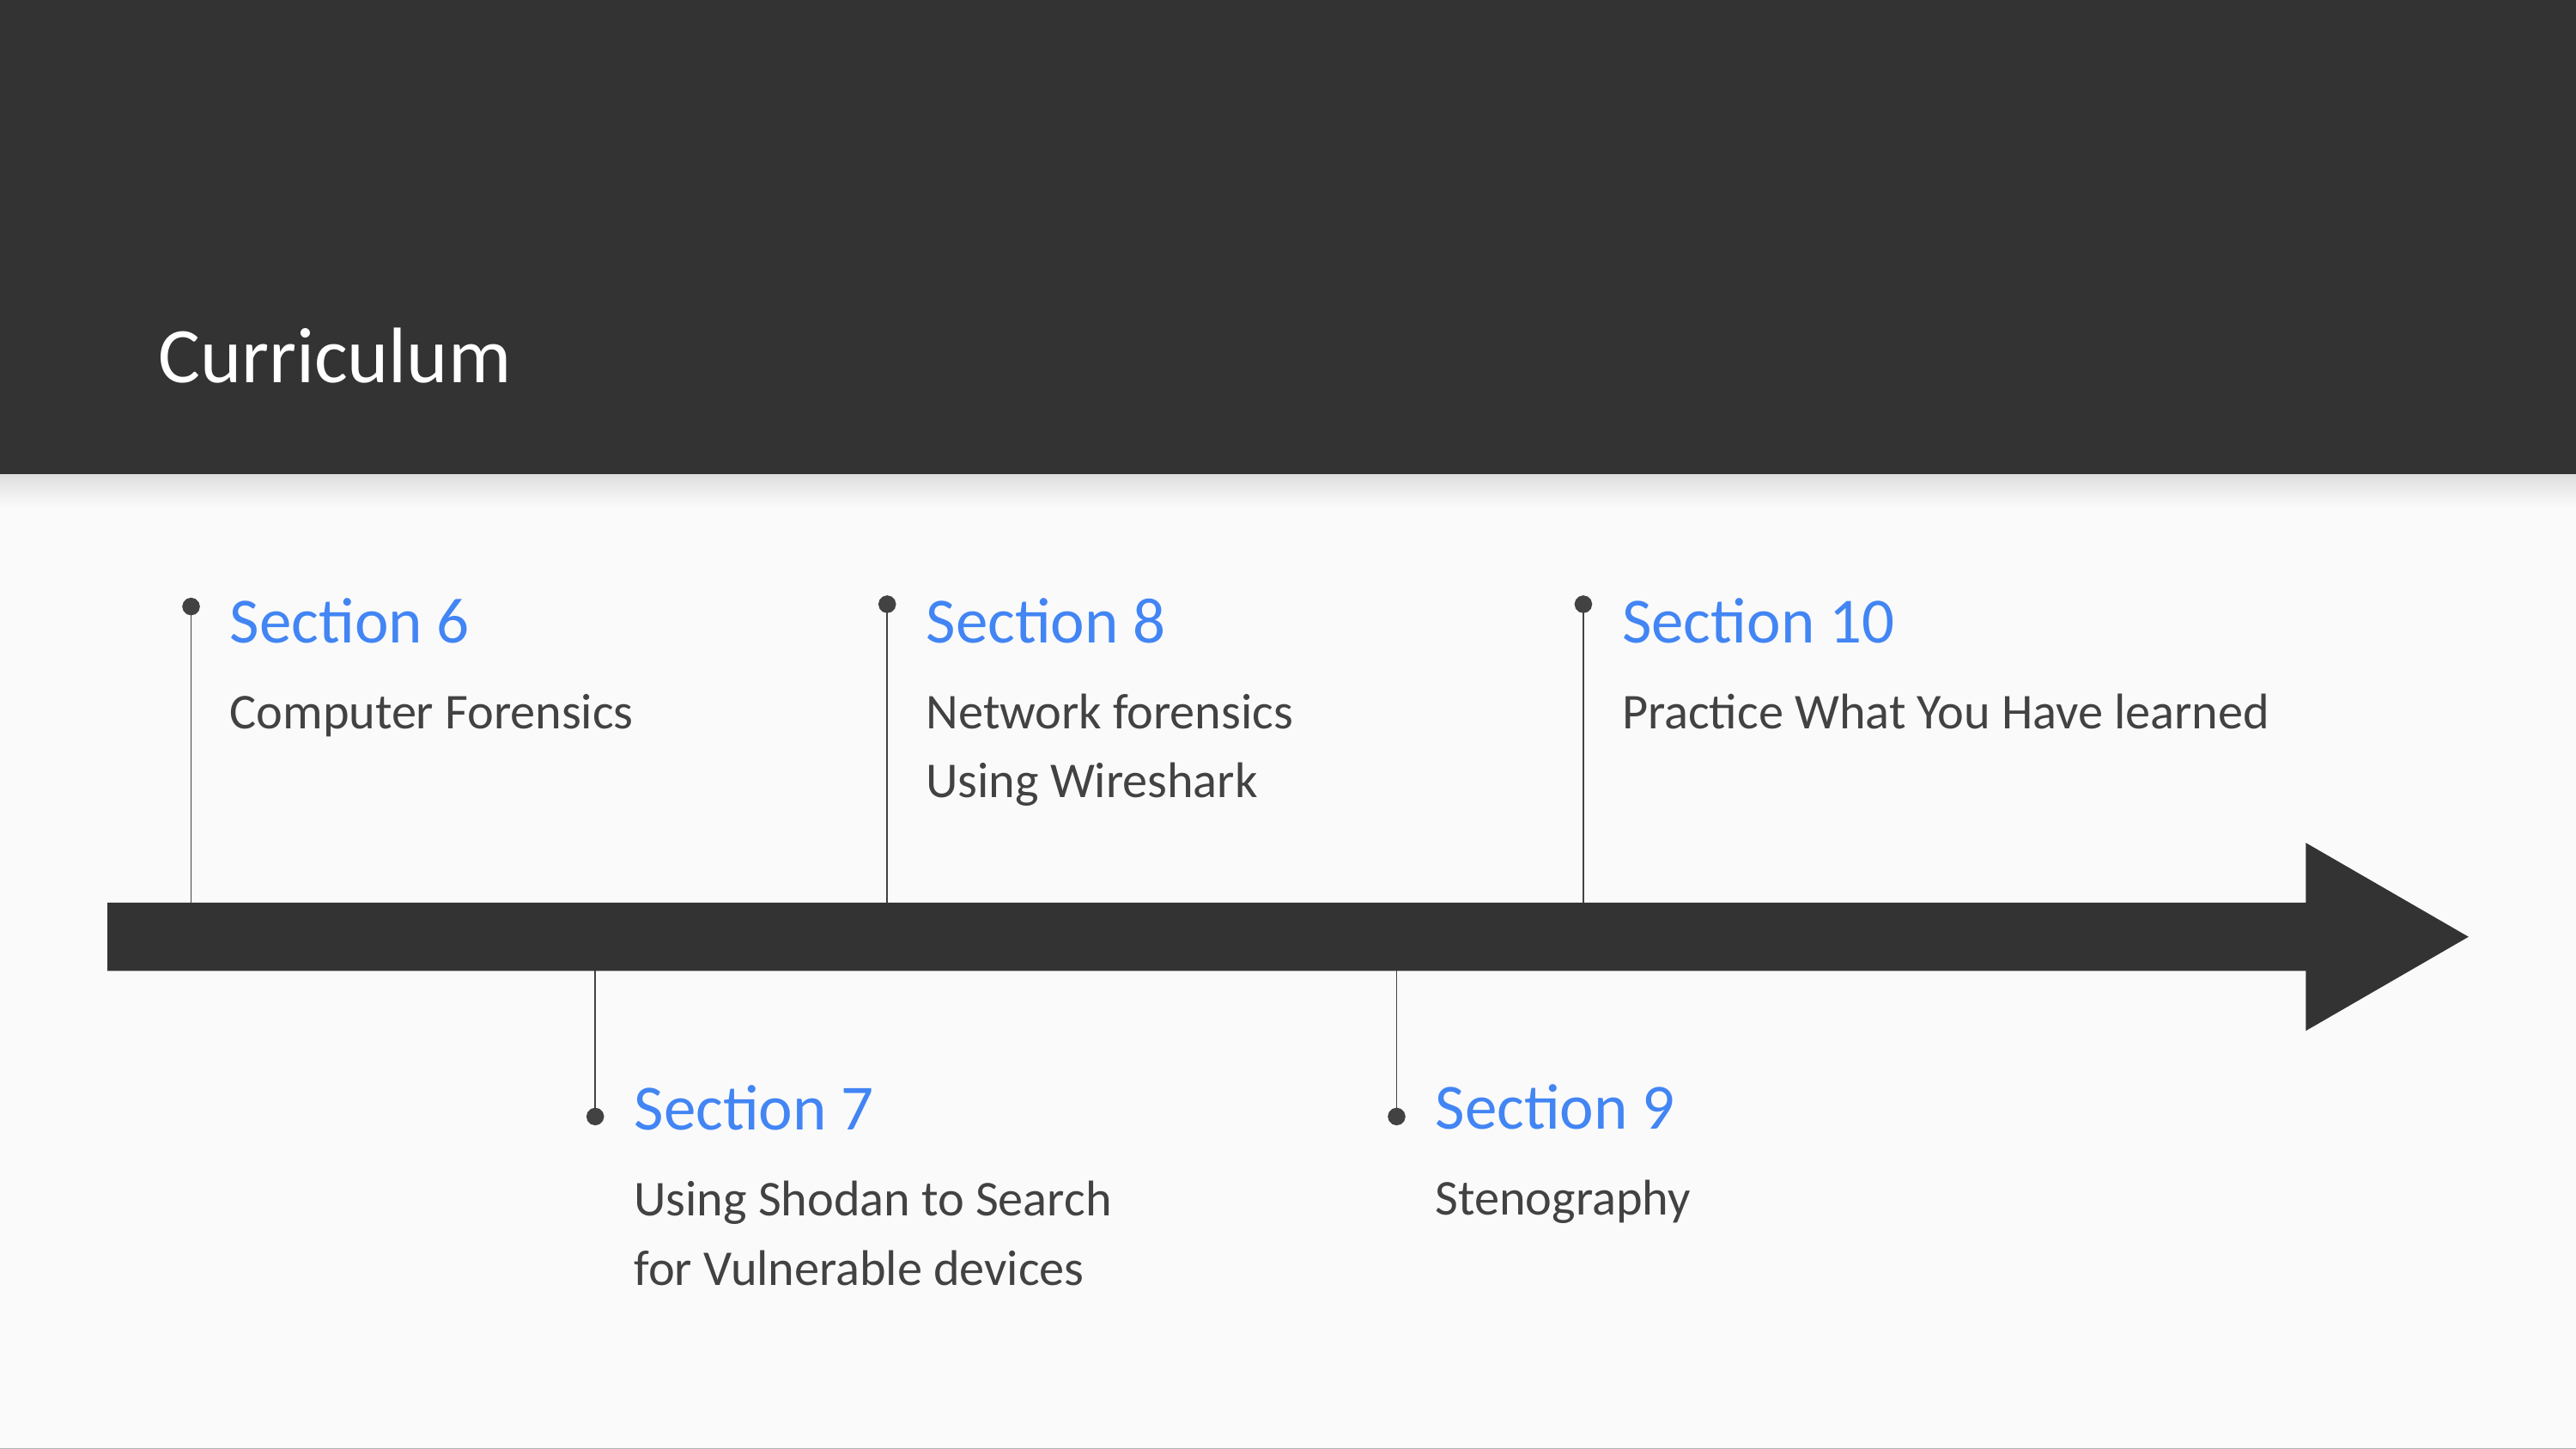

Curriculum
# Section 6
Section 8
Section 10
Computer Forensics
Network forensics Using Wireshark
Practice What You Have learned

Section 9
Section 7
Stenography
Using Shodan to Search for Vulnerable devices